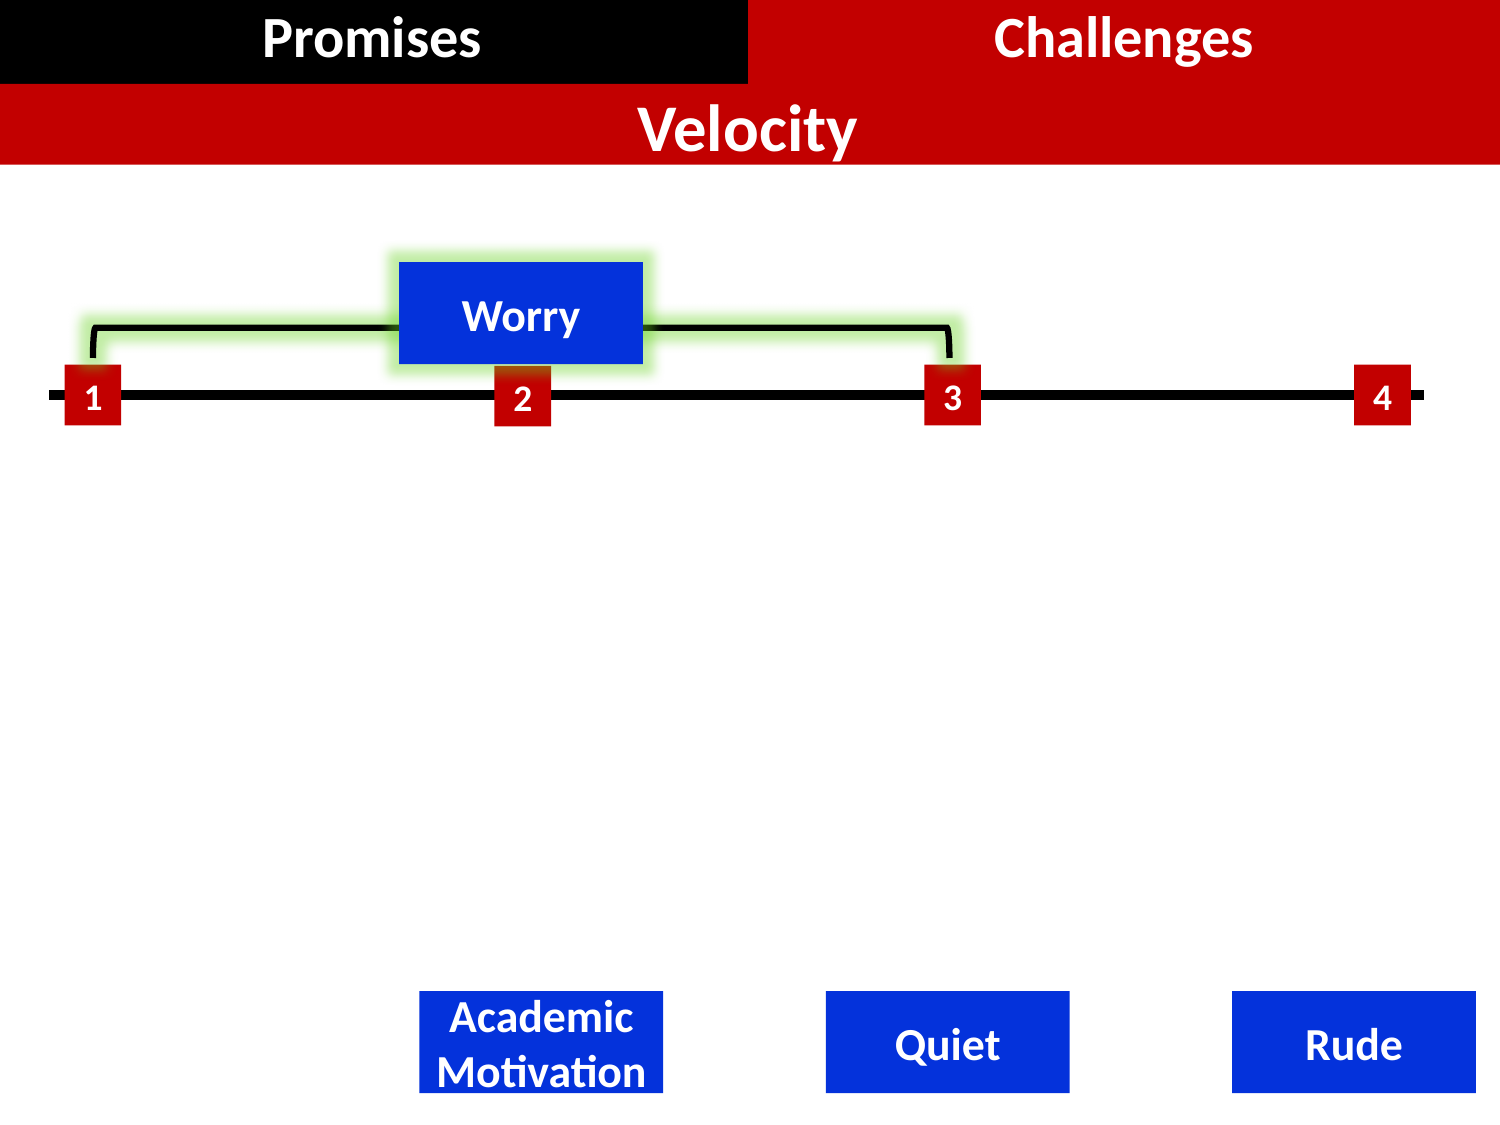

| Promises | Challenges |
| --- | --- |
Velocity
Worry
1
3
4
2
Academic Motivation
Quiet
Rude